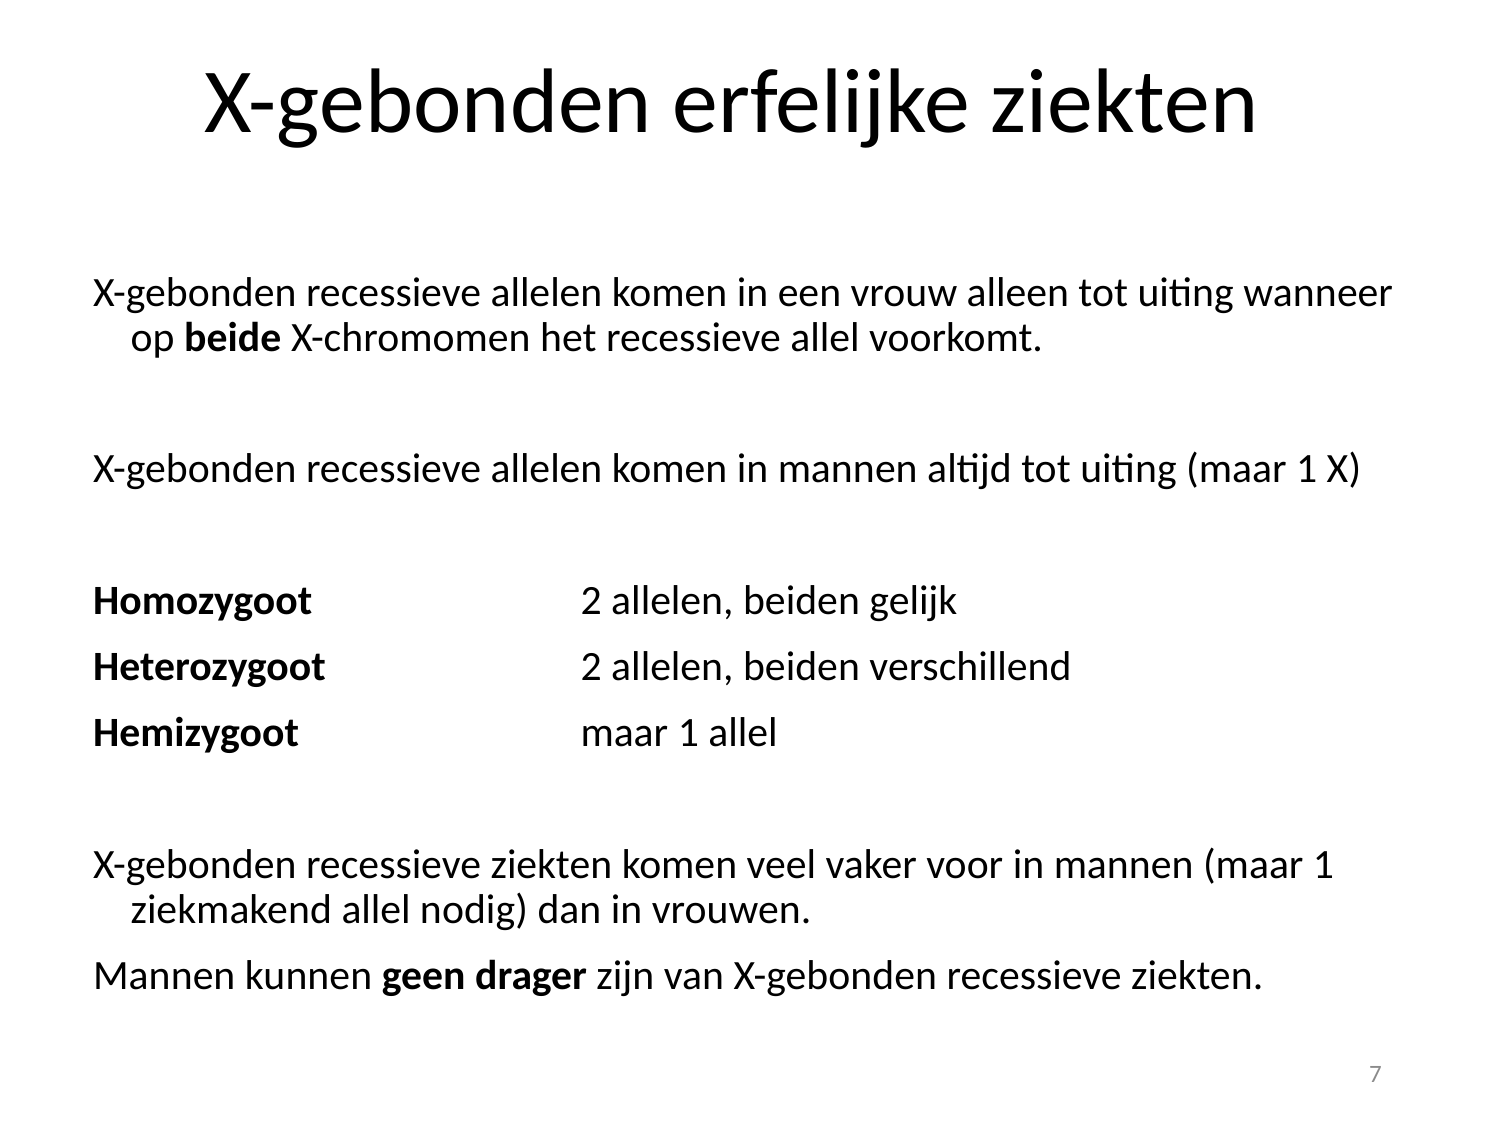

# X-gebonden erfelijke ziekten
X-gebonden recessieve allelen komen in een vrouw alleen tot uiting wanneer op beide X-chromomen het recessieve allel voorkomt.

X-gebonden recessieve allelen komen in mannen altijd tot uiting (maar 1 X)

Homozygoot		2 allelen, beiden gelijk
Heterozygoot		2 allelen, beiden verschillend
Hemizygoot		maar 1 allel

X-gebonden recessieve ziekten komen veel vaker voor in mannen (maar 1 ziekmakend allel nodig) dan in vrouwen.
Mannen kunnen geen drager zijn van X-gebonden recessieve ziekten.
7